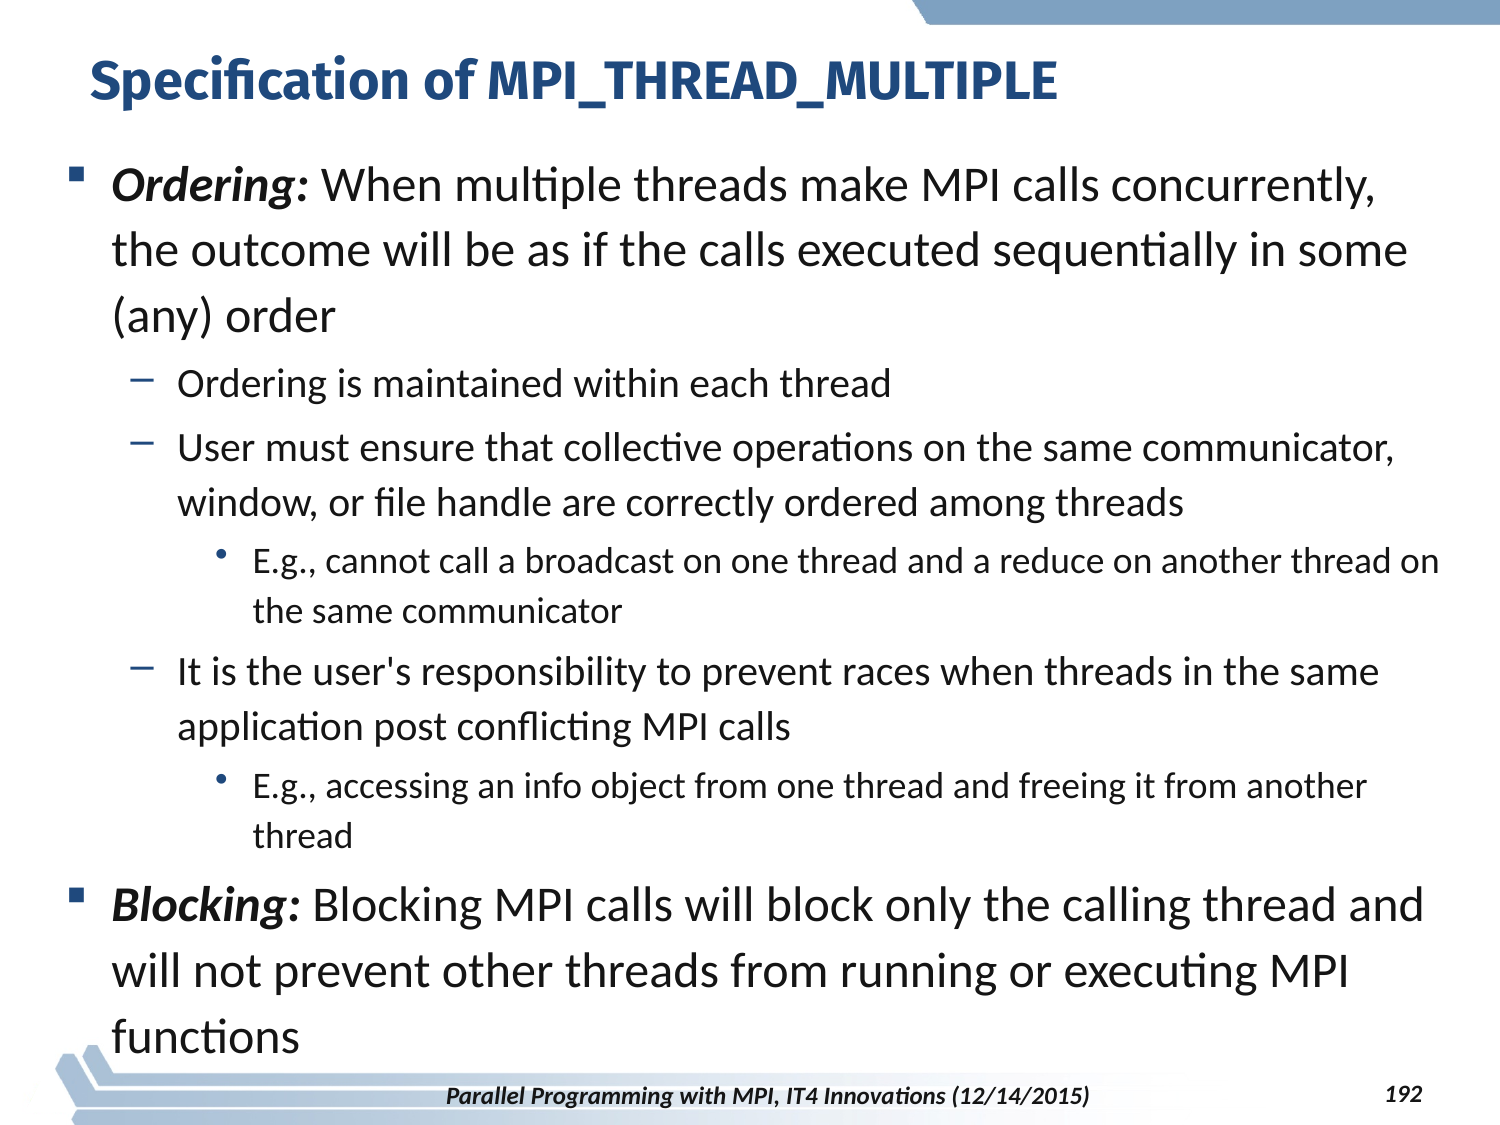

# Specification of MPI_THREAD_MULTIPLE
Ordering: When multiple threads make MPI calls concurrently, the outcome will be as if the calls executed sequentially in some (any) order
Ordering is maintained within each thread
User must ensure that collective operations on the same communicator, window, or file handle are correctly ordered among threads
E.g., cannot call a broadcast on one thread and a reduce on another thread on the same communicator
It is the user's responsibility to prevent races when threads in the same application post conflicting MPI calls
E.g., accessing an info object from one thread and freeing it from another thread
Blocking: Blocking MPI calls will block only the calling thread and will not prevent other threads from running or executing MPI functions
192
Parallel Programming with MPI, IT4 Innovations (12/14/2015)